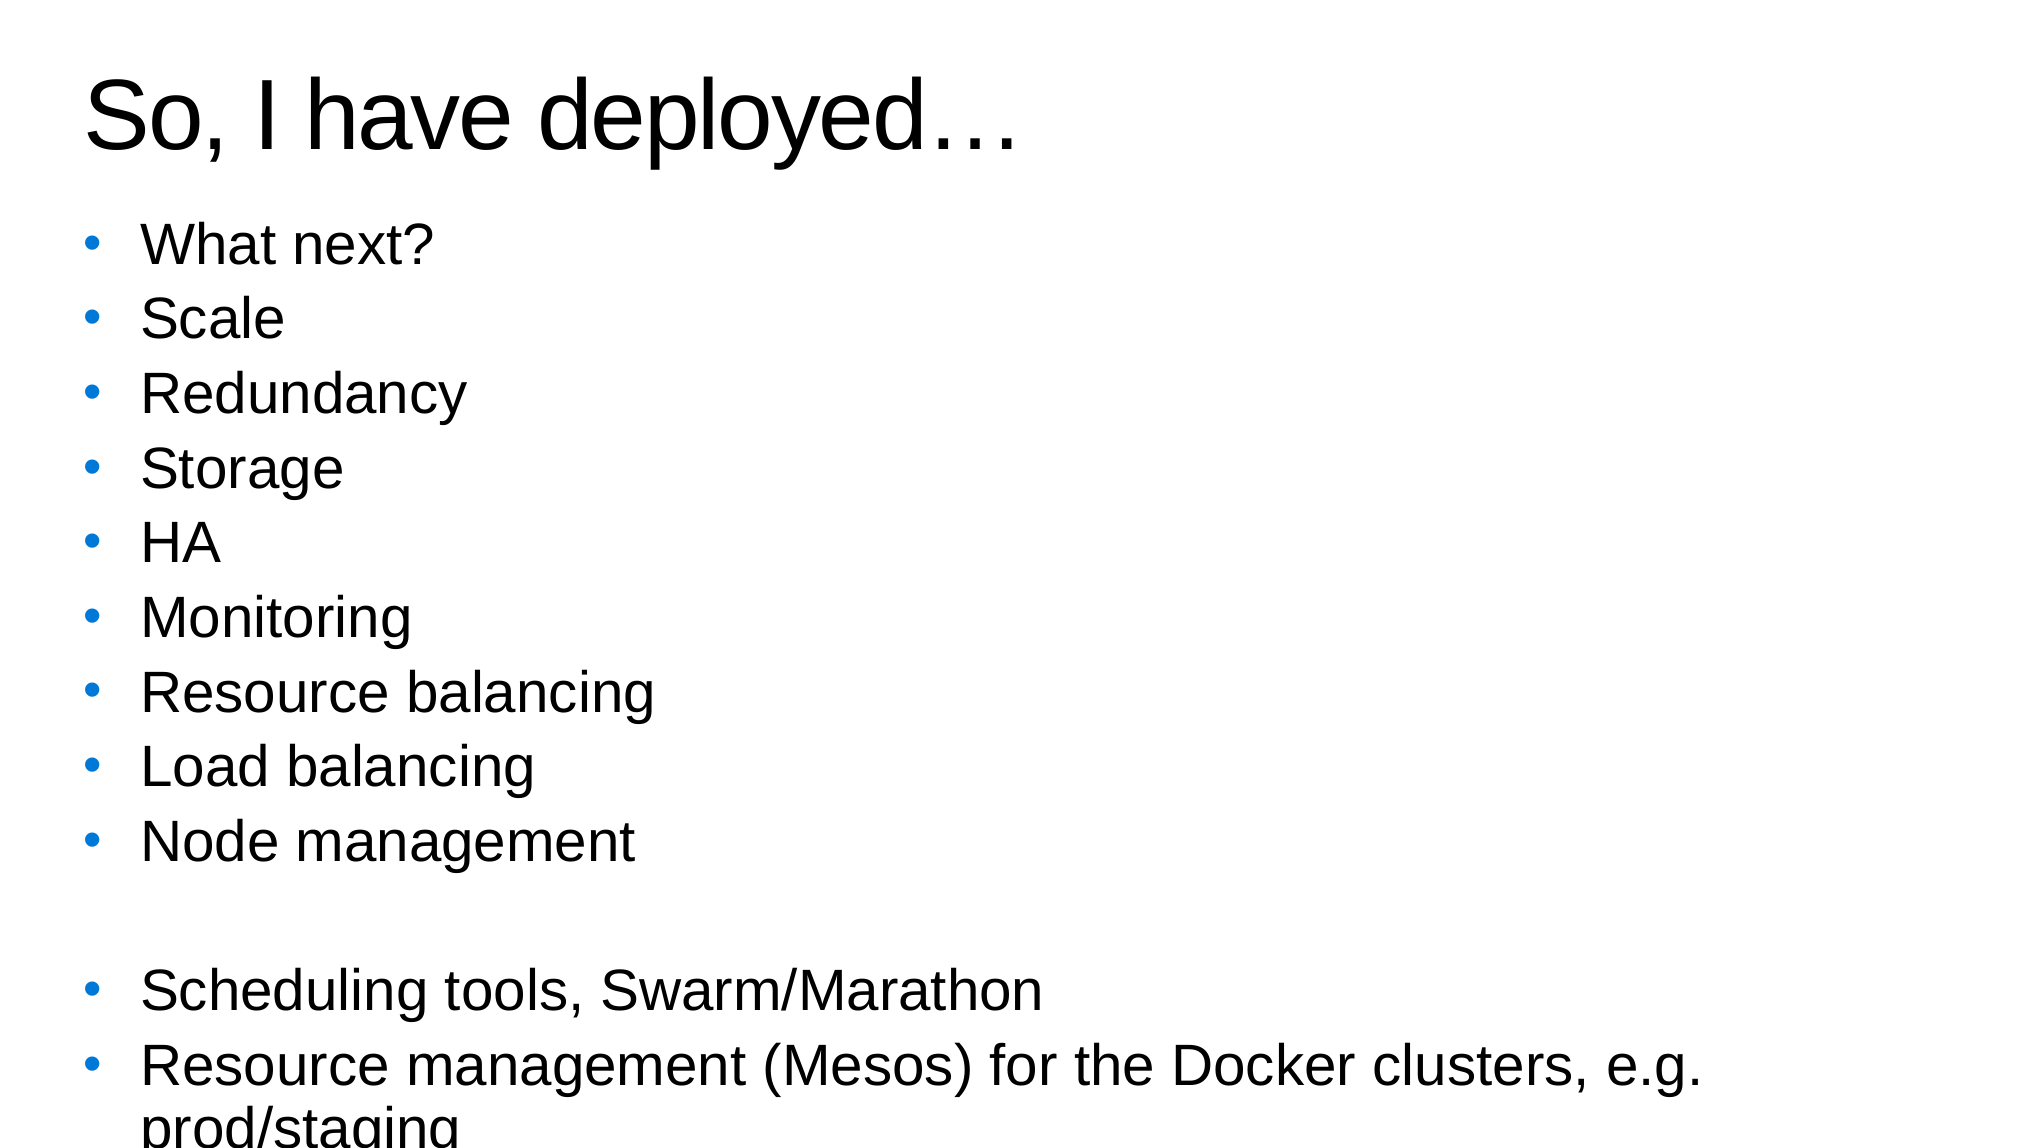

# So, I have deployed…
What next?
Scale
Redundancy
Storage
HA
Monitoring
Resource balancing
Load balancing
Node management

Scheduling tools, Swarm/Marathon
Resource management (Mesos) for the Docker clusters, e.g. prod/staging